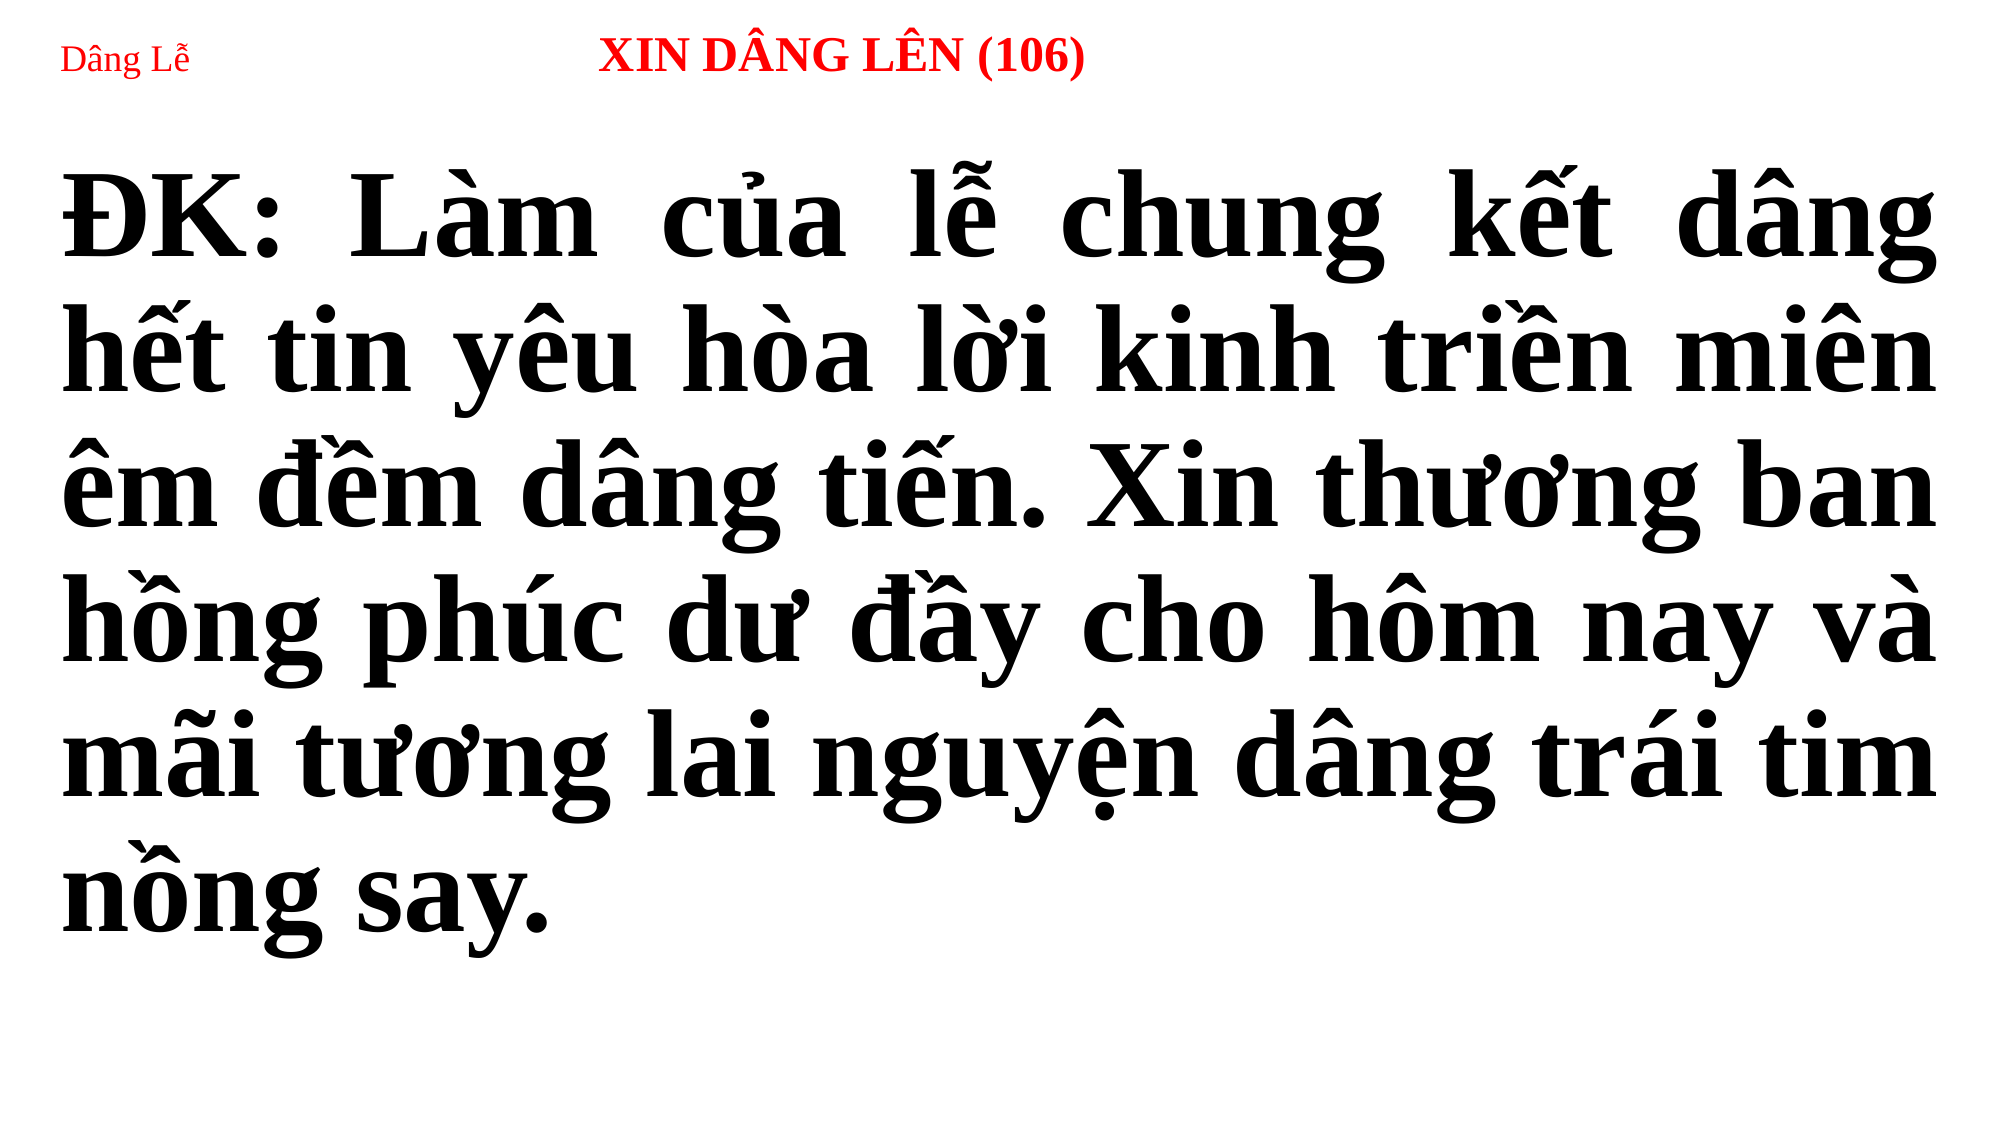

# Dâng Lễ                                           XIN DÂNG LÊN (106)
ĐK: Làm của lễ chung kết dâng hết tin yêu hòa lời kinh triền miên êm đềm dâng tiến. Xin thương ban hồng phúc dư đầy cho hôm nay và mãi tương lai nguyện dâng trái tim nồng say.